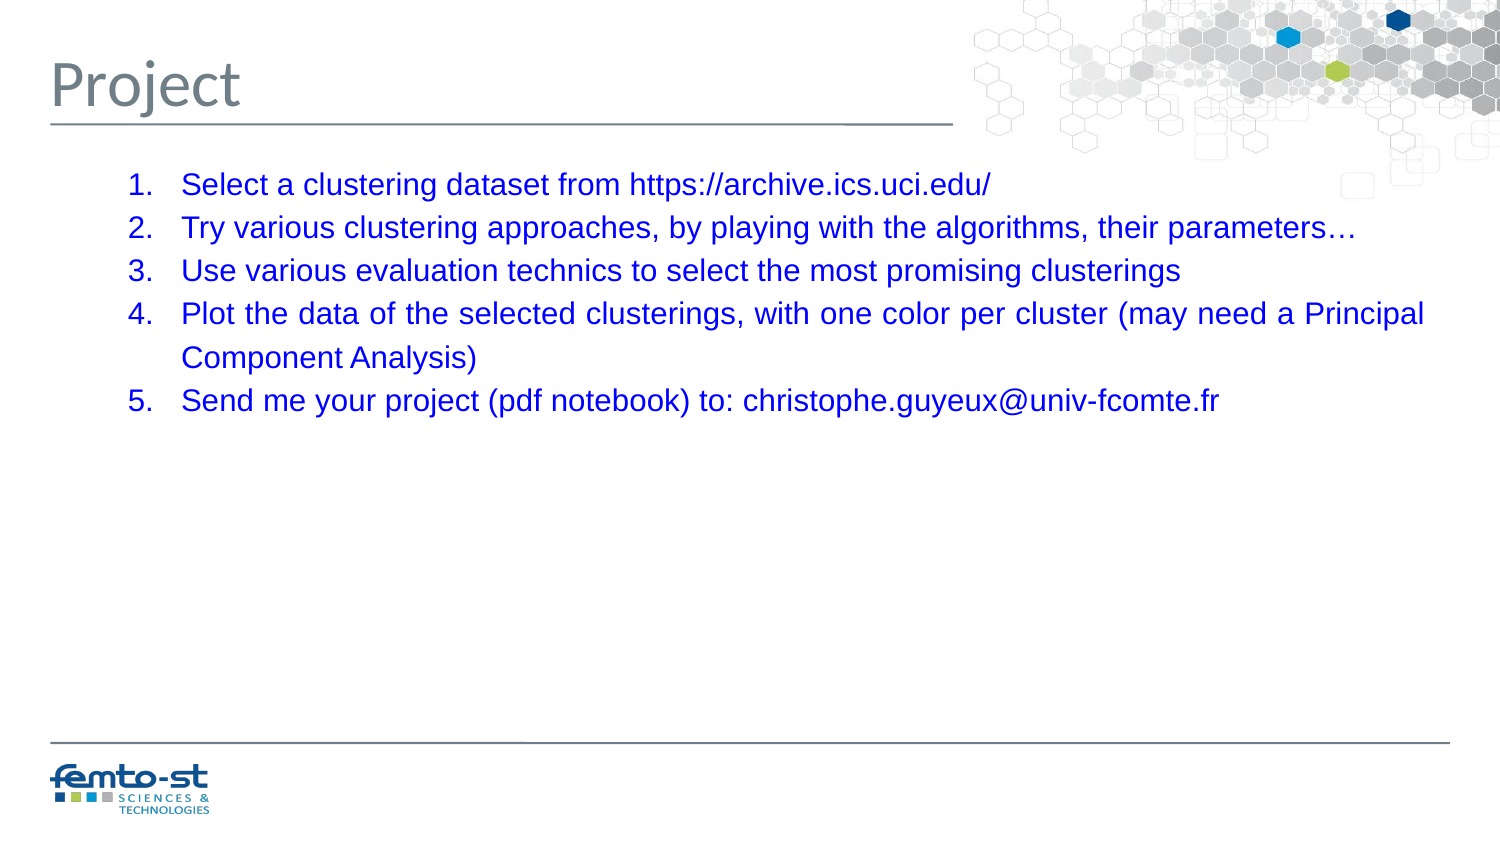

Project
Select a clustering dataset from https://archive.ics.uci.edu/
Try various clustering approaches, by playing with the algorithms, their parameters…
Use various evaluation technics to select the most promising clusterings
Plot the data of the selected clusterings, with one color per cluster (may need a Principal Component Analysis)
Send me your project (pdf notebook) to: christophe.guyeux@univ-fcomte.fr